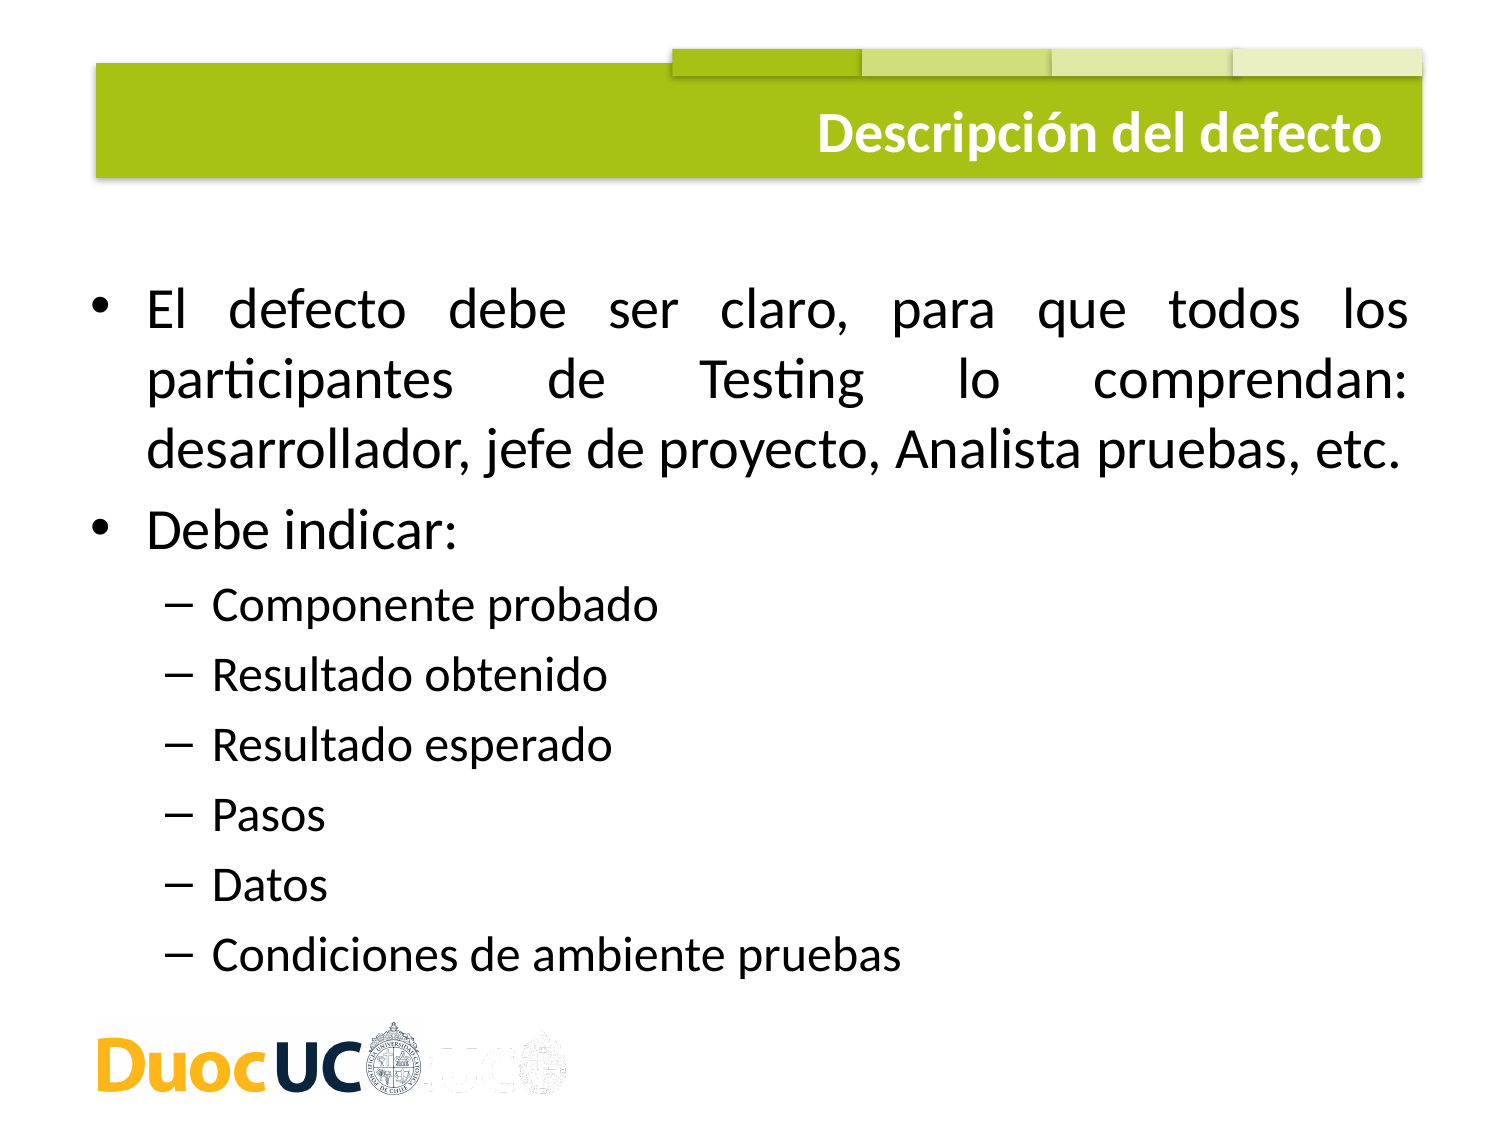

Descripción del defecto
El defecto debe ser claro, para que todos los participantes de Testing lo comprendan: desarrollador, jefe de proyecto, Analista pruebas, etc.
Debe indicar:
Componente probado
Resultado obtenido
Resultado esperado
Pasos
Datos
Condiciones de ambiente pruebas